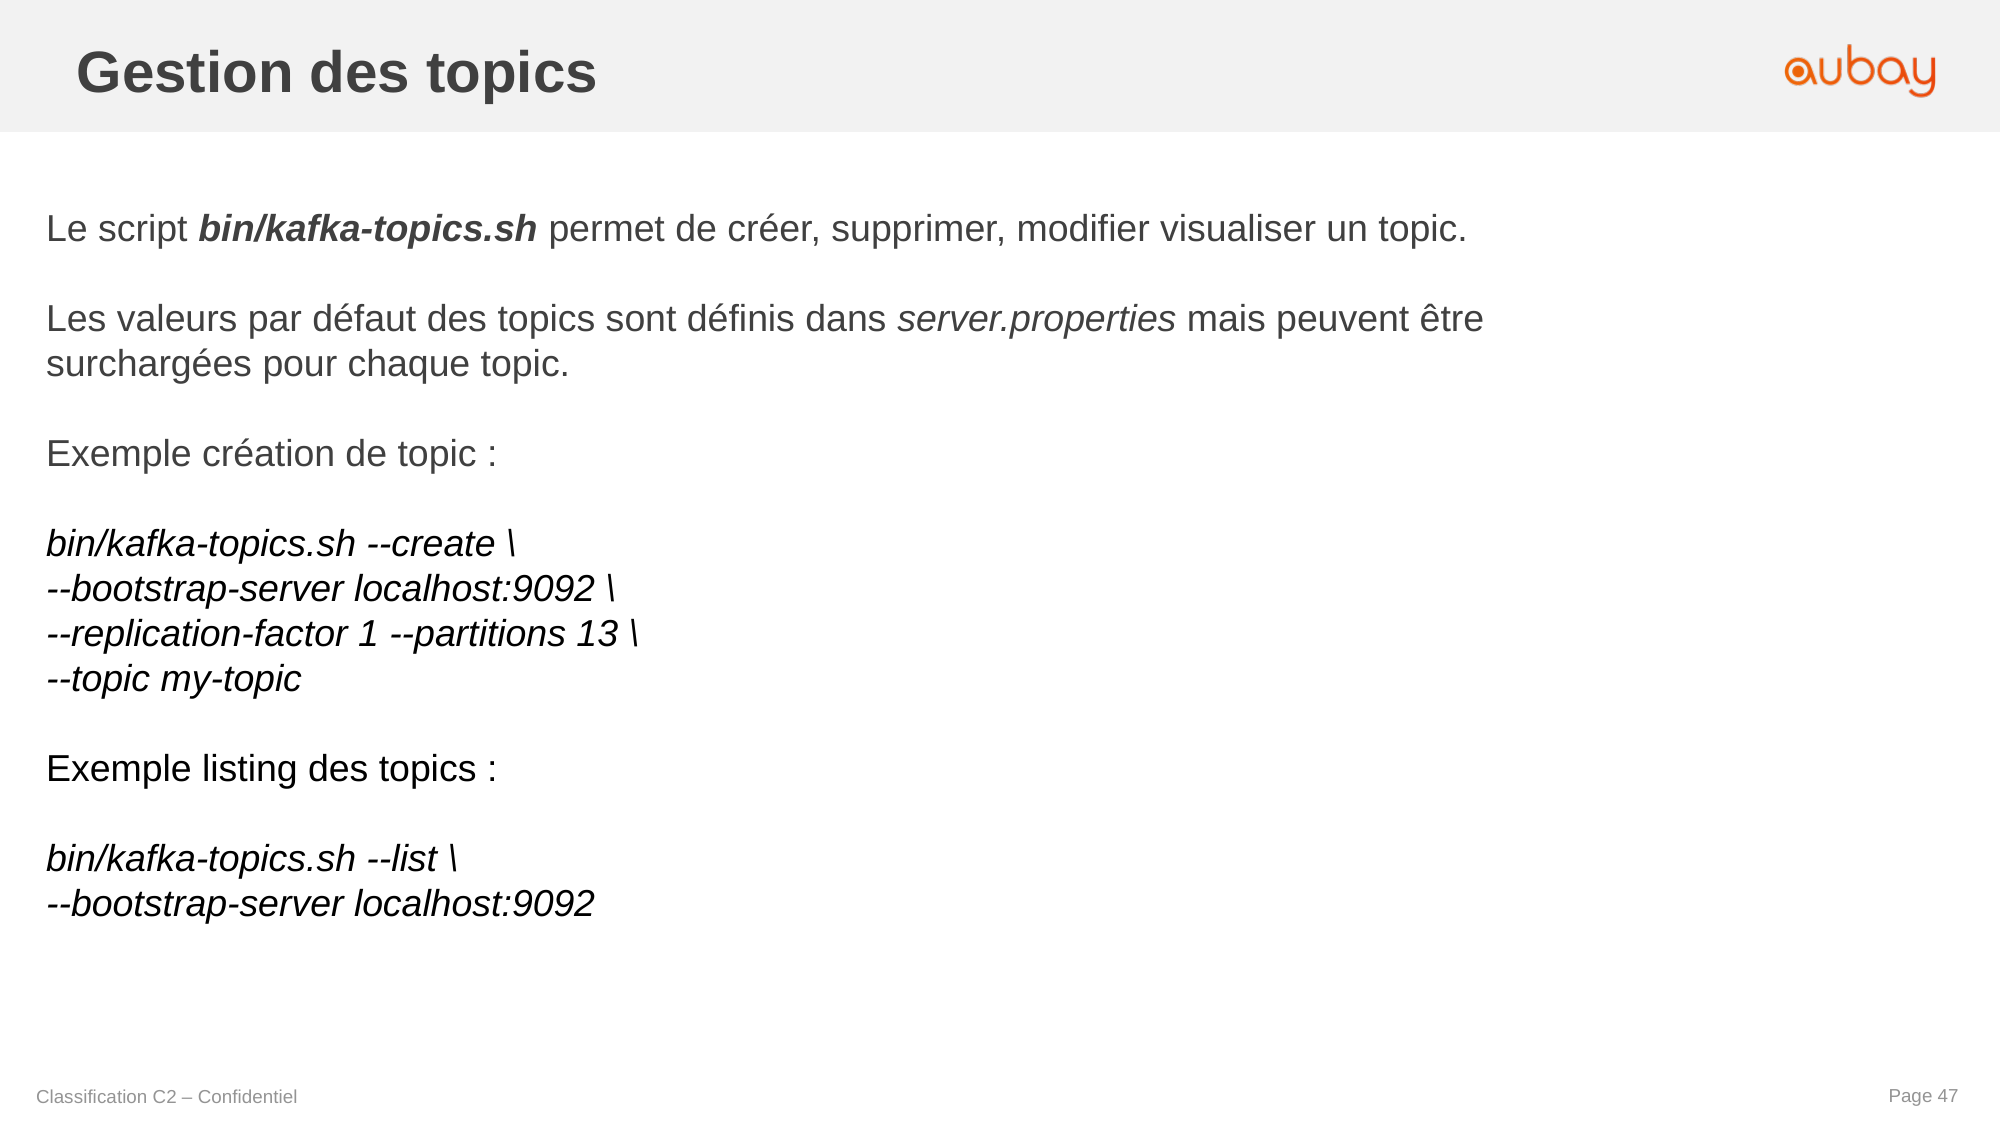

Gestion des topics

Le script bin/kafka-topics.sh permet de créer, supprimer, modifier visualiser un topic.

Les valeurs par défaut des topics sont définis dans server.properties mais peuvent être surchargées pour chaque topic.

Exemple création de topic :

bin/kafka-topics.sh --create \
--bootstrap-server localhost:9092 \
--replication-factor 1 --partitions 13 \
--topic my-topic

Exemple listing des topics :

bin/kafka-topics.sh --list \
--bootstrap-server localhost:9092